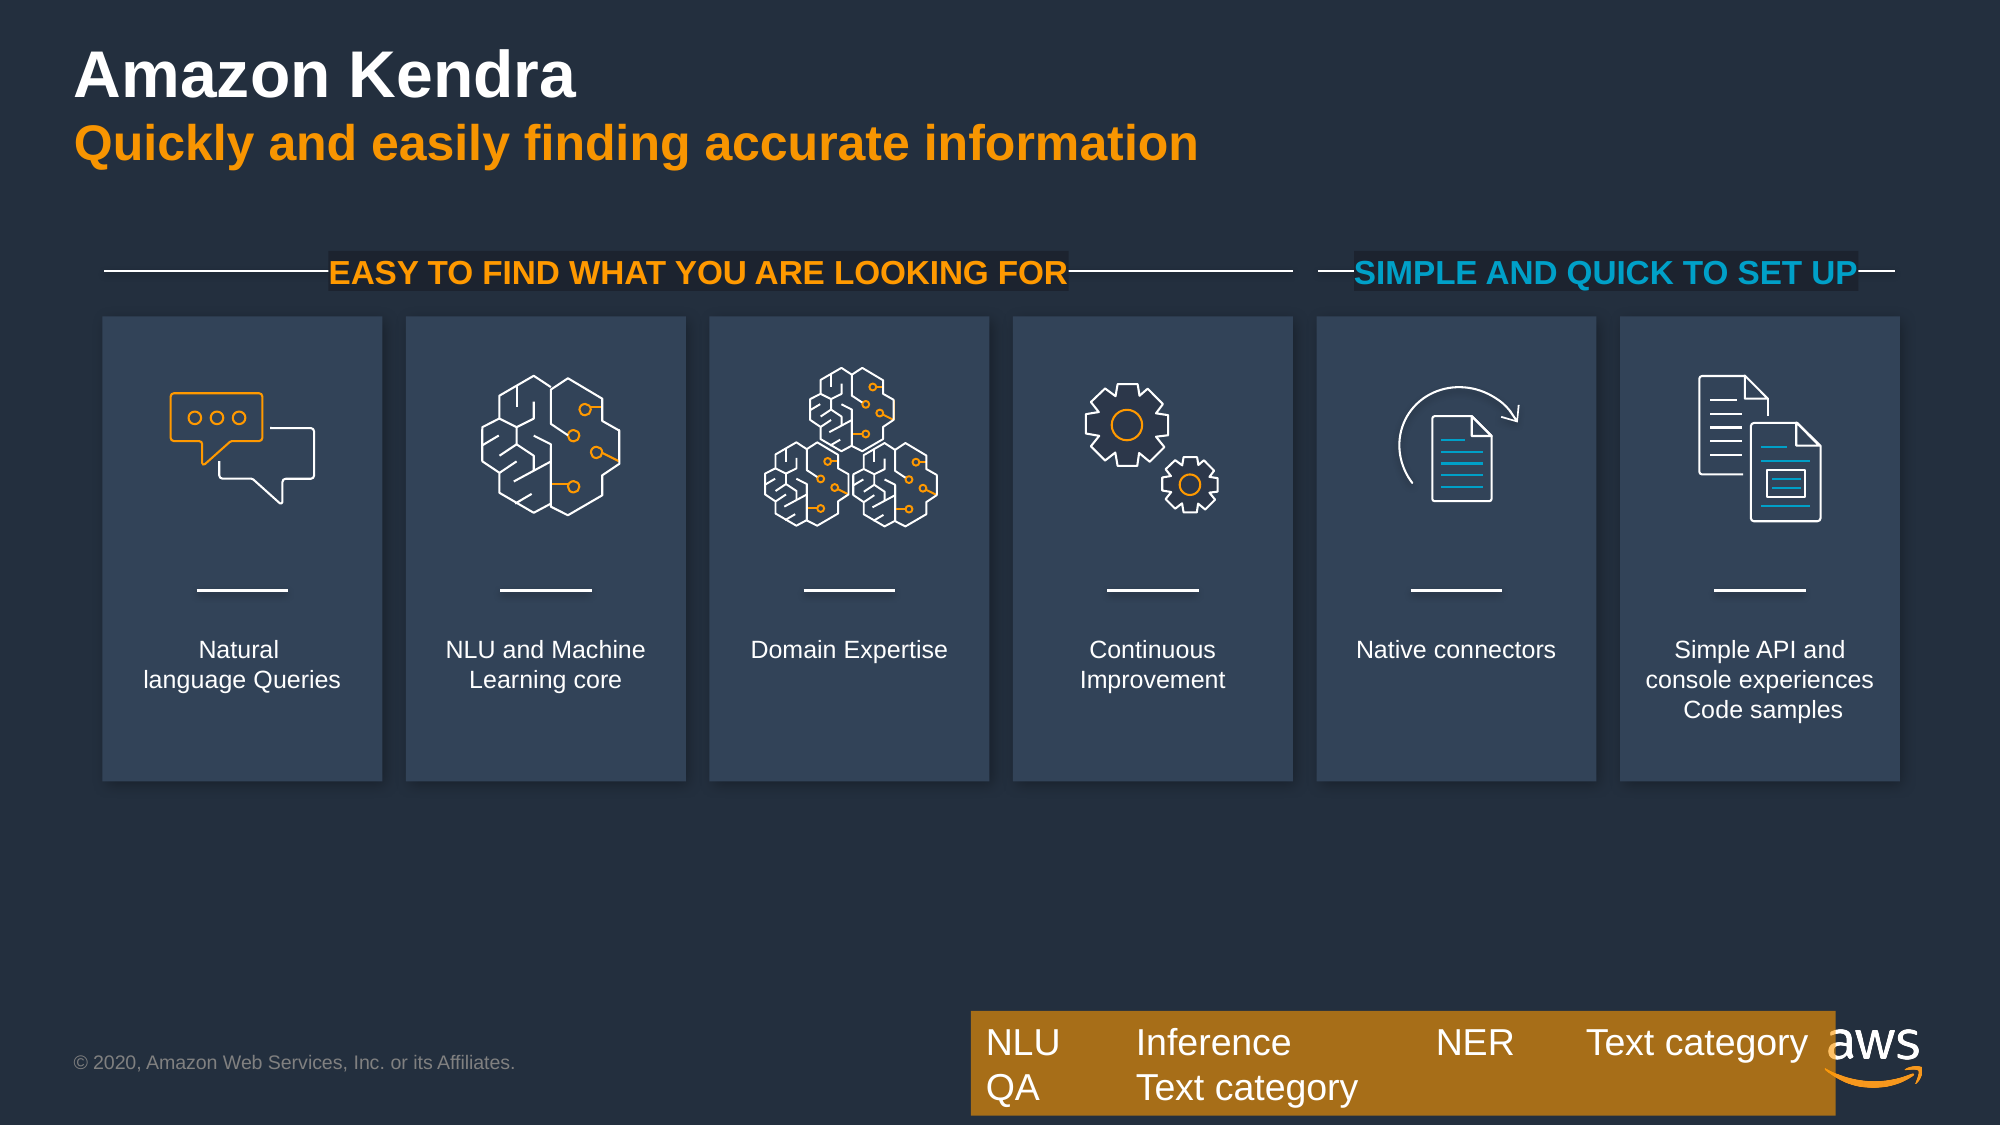

# Amazon Kendra Quickly and easily finding accurate information
EASY TO FIND WHAT YOU ARE LOOKING FOR
SIMPLE AND QUICK TO SET UP

Natural
language Queries
NLU and Machine Learning core
Domain Expertise
Continuous
Improvement
Native connectors
Simple API and console experiences
 Code samples
NLU	Inference	NER	Text category
QA	Text category